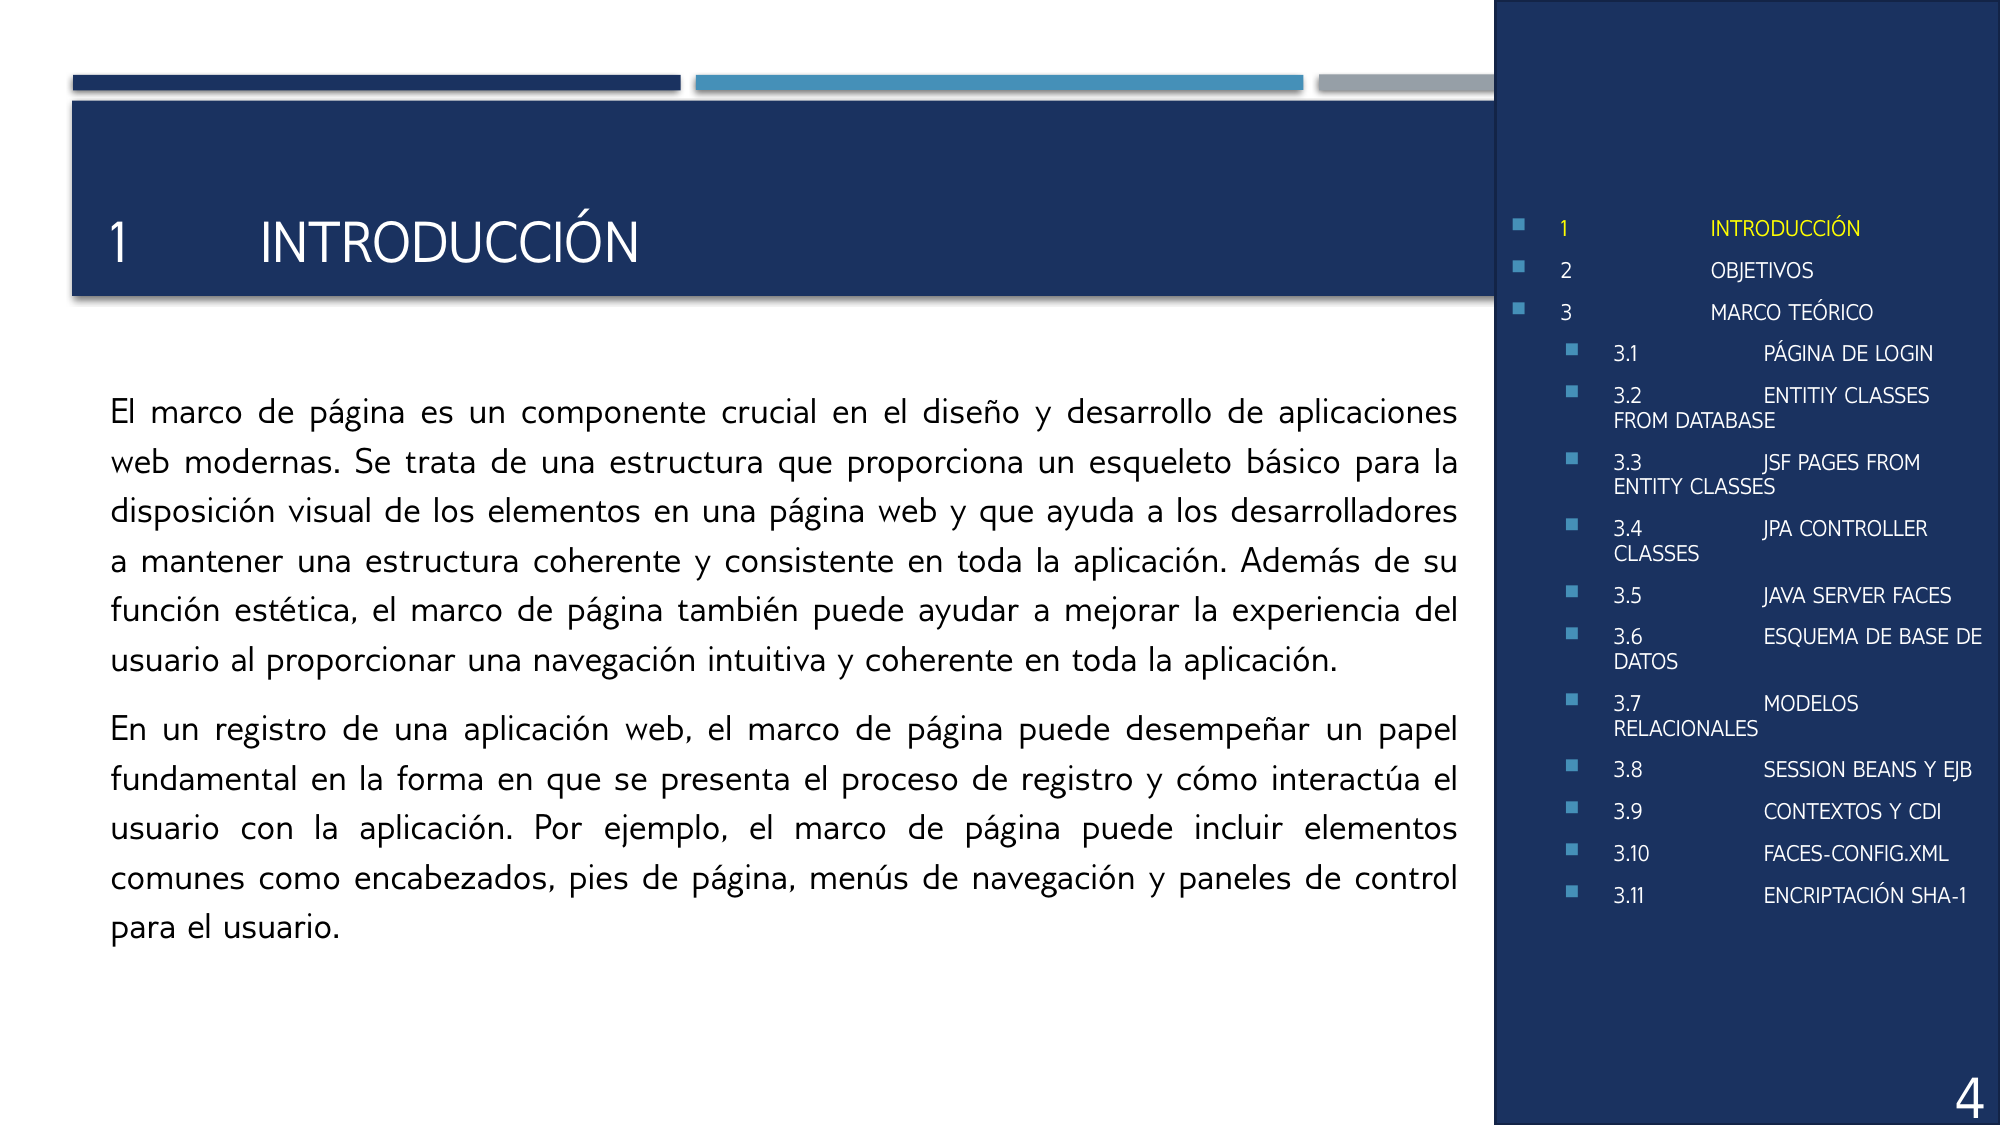

1	INTRODUCCIÓN
2	OBJETIVOS
3	MARCO TEÓRICO
3.1	PÁGINA DE LOGIN
3.2	ENTITIY CLASSES FROM DATABASE
3.3	JSF PAGES FROM ENTITY CLASSES
3.4	JPA CONTROLLER CLASSES
3.5	JAVA SERVER FACES
3.6	ESQUEMA DE BASE DE DATOS
3.7	MODELOS RELACIONALES
3.8	SESSION BEANS Y EJB
3.9	CONTEXTOS Y CDI
3.10	FACES-CONFIG.XML
3.11	ENCRIPTACIÓN SHA-1
# 1	Introducción
El marco de página es un componente crucial en el diseño y desarrollo de aplicaciones web modernas. Se trata de una estructura que proporciona un esqueleto básico para la disposición visual de los elementos en una página web y que ayuda a los desarrolladores a mantener una estructura coherente y consistente en toda la aplicación. Además de su función estética, el marco de página también puede ayudar a mejorar la experiencia del usuario al proporcionar una navegación intuitiva y coherente en toda la aplicación.
En un registro de una aplicación web, el marco de página puede desempeñar un papel fundamental en la forma en que se presenta el proceso de registro y cómo interactúa el usuario con la aplicación. Por ejemplo, el marco de página puede incluir elementos comunes como encabezados, pies de página, menús de navegación y paneles de control para el usuario.
4